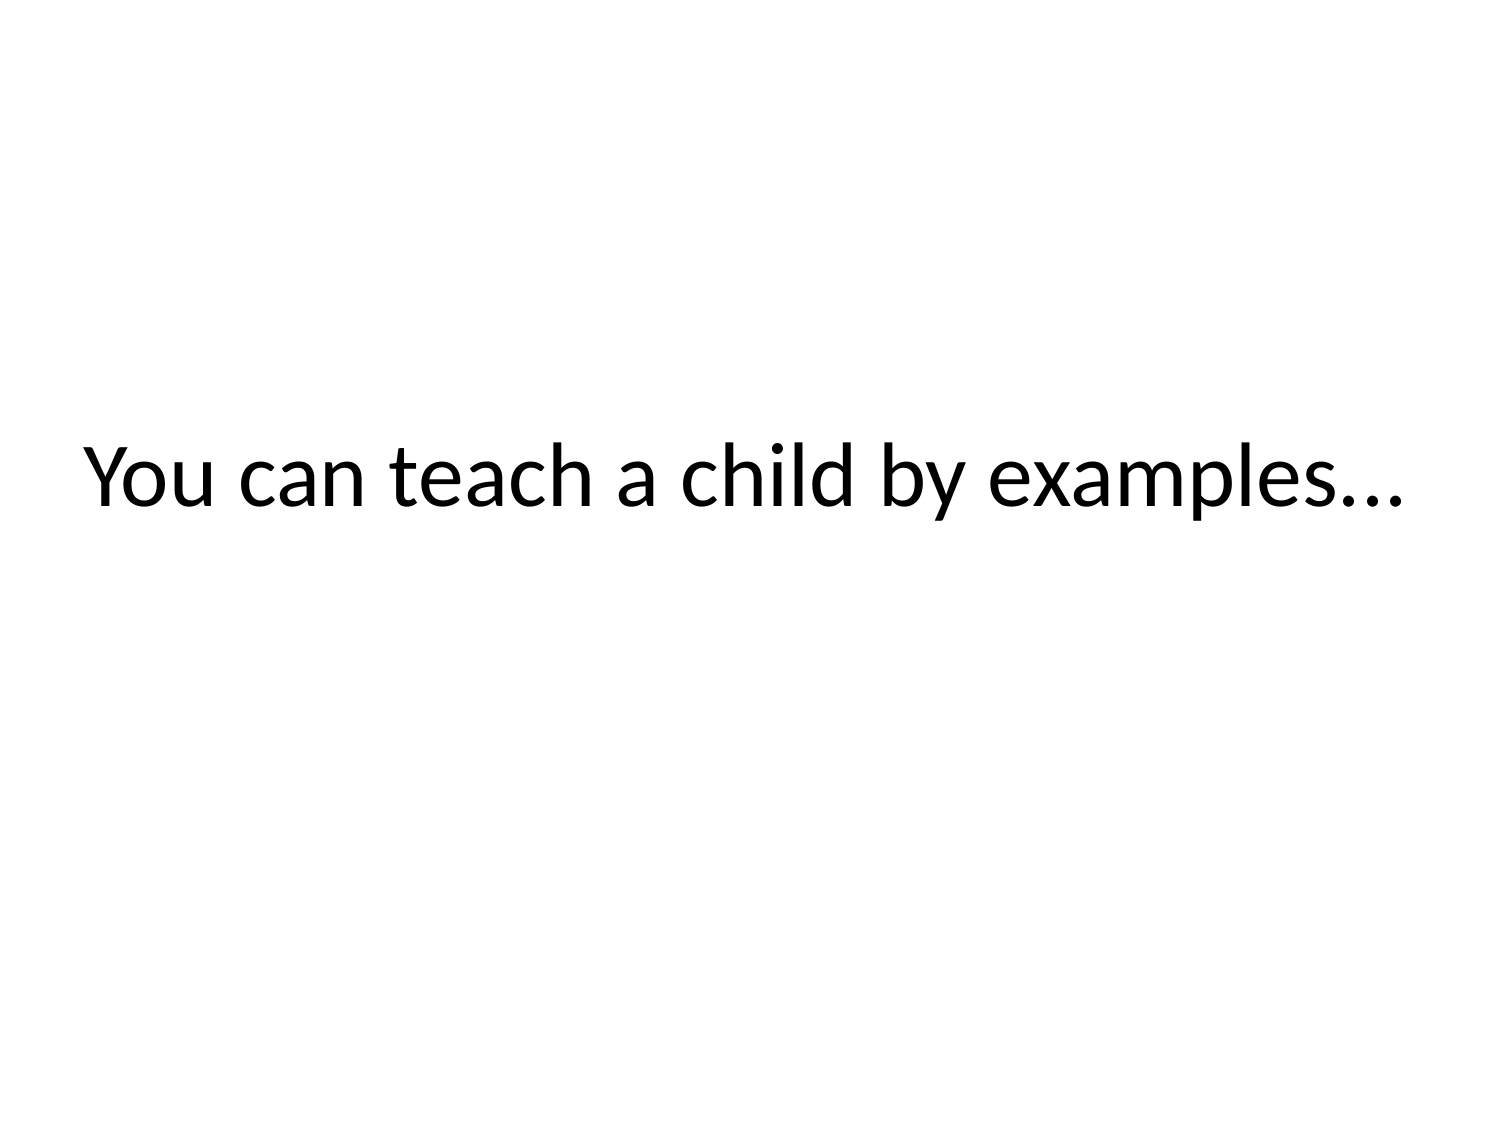

# You can teach a child by examples...